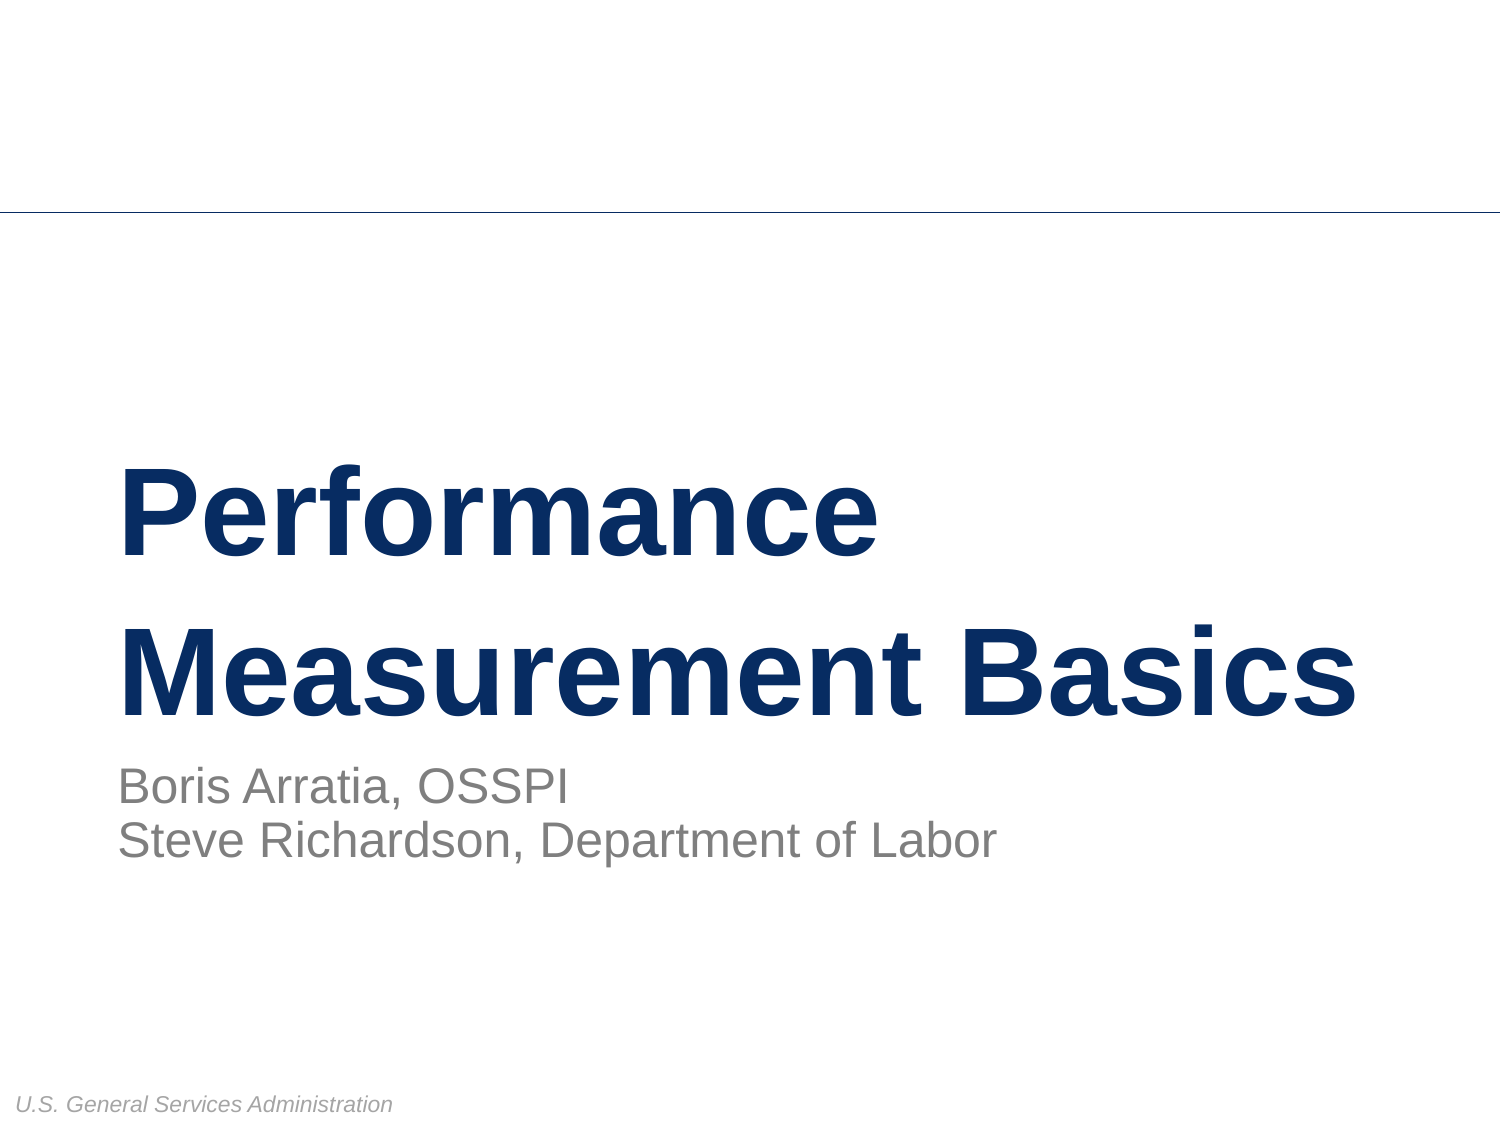

# Performance Measurement Basics
Boris Arratia, OSSPI
Steve Richardson, Department of Labor